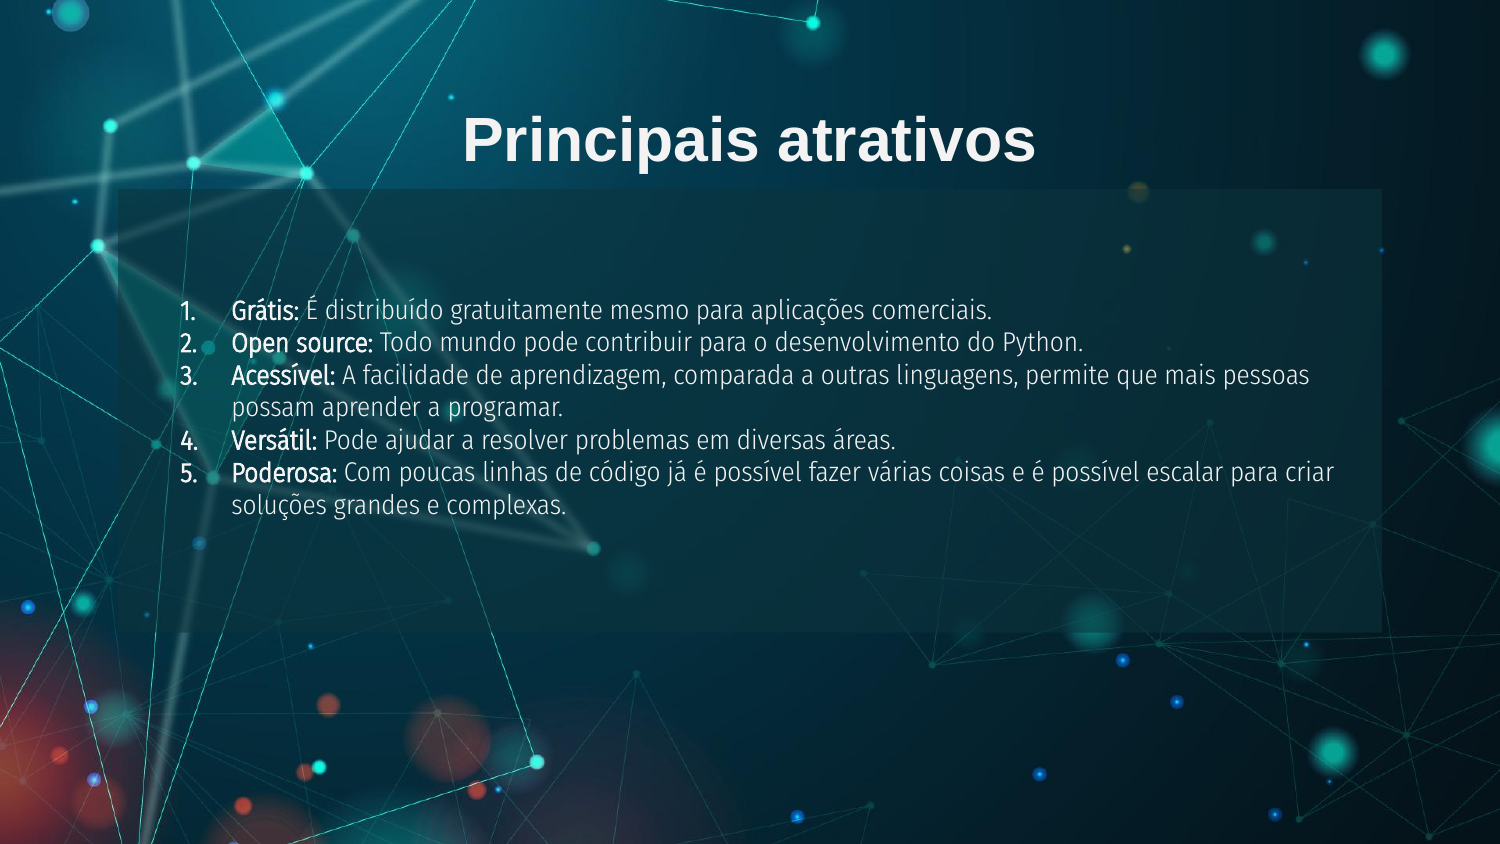

# Principais atrativos

Grátis: É distribuído gratuitamente mesmo para aplicações comerciais.
Open source: Todo mundo pode contribuir para o desenvolvimento do Python.
Acessível: A facilidade de aprendizagem, comparada a outras linguagens, permite que mais pessoas possam aprender a programar.
Versátil: Pode ajudar a resolver problemas em diversas áreas.
Poderosa: Com poucas linhas de código já é possível fazer várias coisas e é possível escalar para criar soluções grandes e complexas.